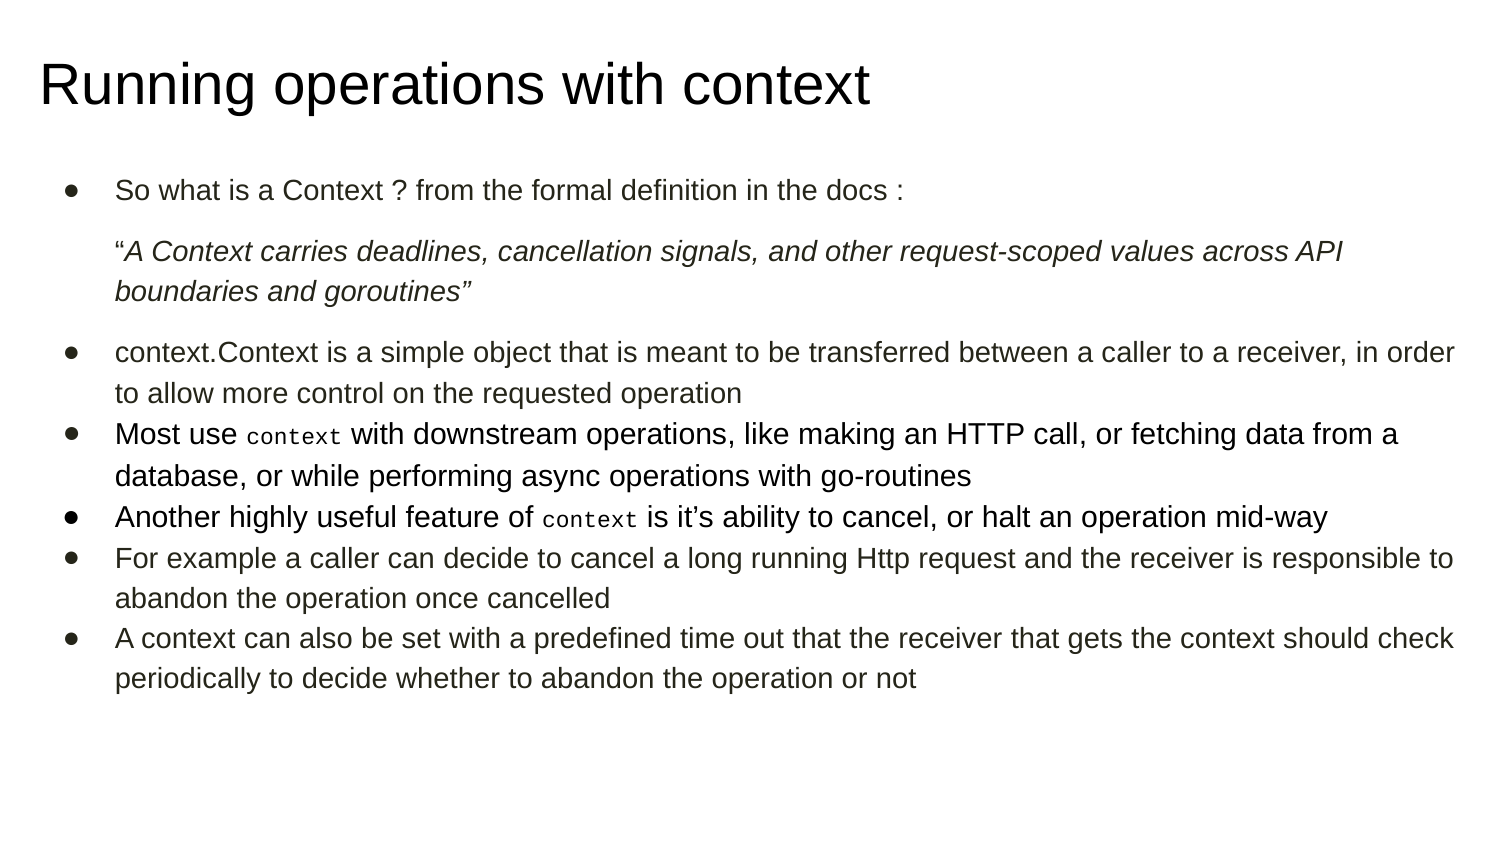

# Running operations with context
So what is a Context ? from the formal definition in the docs :
“A Context carries deadlines, cancellation signals, and other request-scoped values across API boundaries and goroutines”
context.Context is a simple object that is meant to be transferred between a caller to a receiver, in order to allow more control on the requested operation
Most use context with downstream operations, like making an HTTP call, or fetching data from a database, or while performing async operations with go-routines
Another highly useful feature of context is it’s ability to cancel, or halt an operation mid-way
For example a caller can decide to cancel a long running Http request and the receiver is responsible to abandon the operation once cancelled
A context can also be set with a predefined time out that the receiver that gets the context should check periodically to decide whether to abandon the operation or not